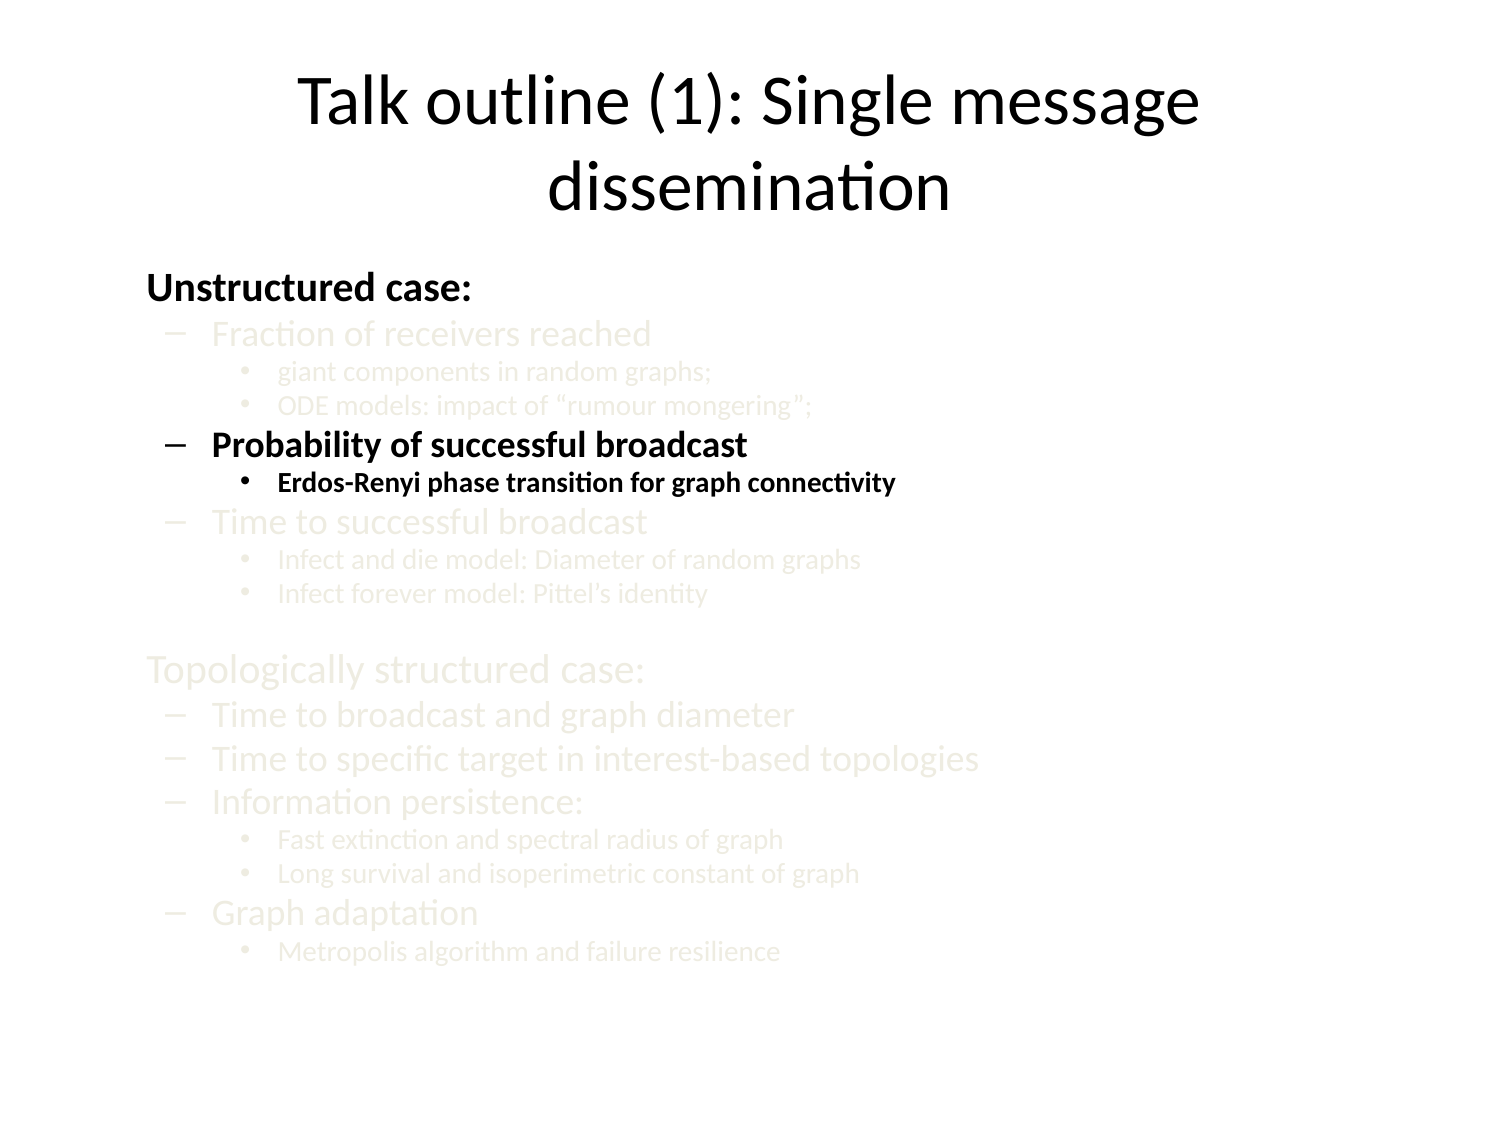

# Talk outline (1): Single message dissemination
	Unstructured case:
Fraction of receivers reached
giant components in random graphs;
ODE models: impact of “rumour mongering”;
Probability of successful broadcast
Erdos-Renyi phase transition for graph connectivity
Time to successful broadcast
Infect and die model: Diameter of random graphs
Infect forever model: Pittel’s identity

	Topologically structured case:
Time to broadcast and graph diameter
Time to specific target in interest-based topologies
Information persistence:
Fast extinction and spectral radius of graph
Long survival and isoperimetric constant of graph
Graph adaptation
Metropolis algorithm and failure resilience